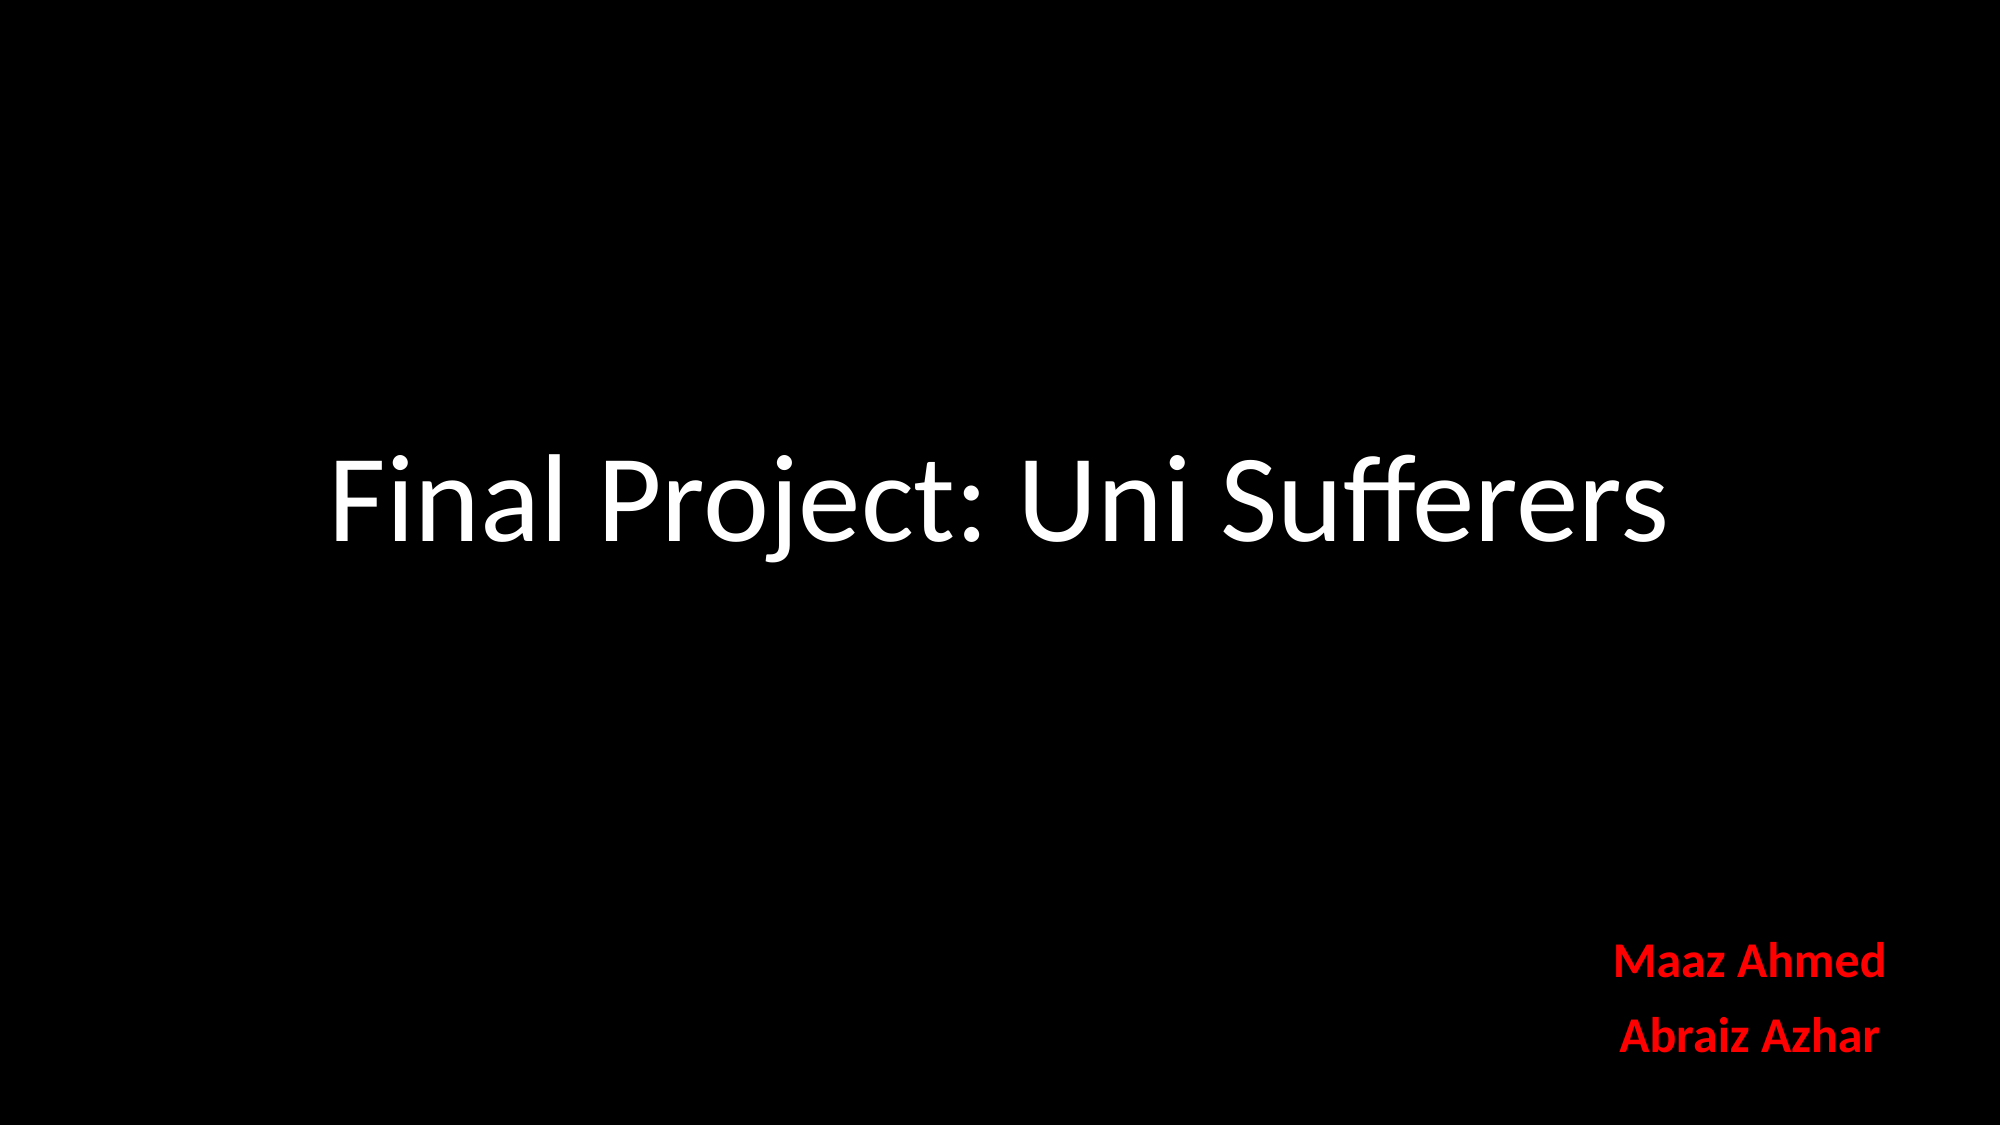

# Final Project: Uni Sufferers
Maaz Ahmed
Abraiz Azhar